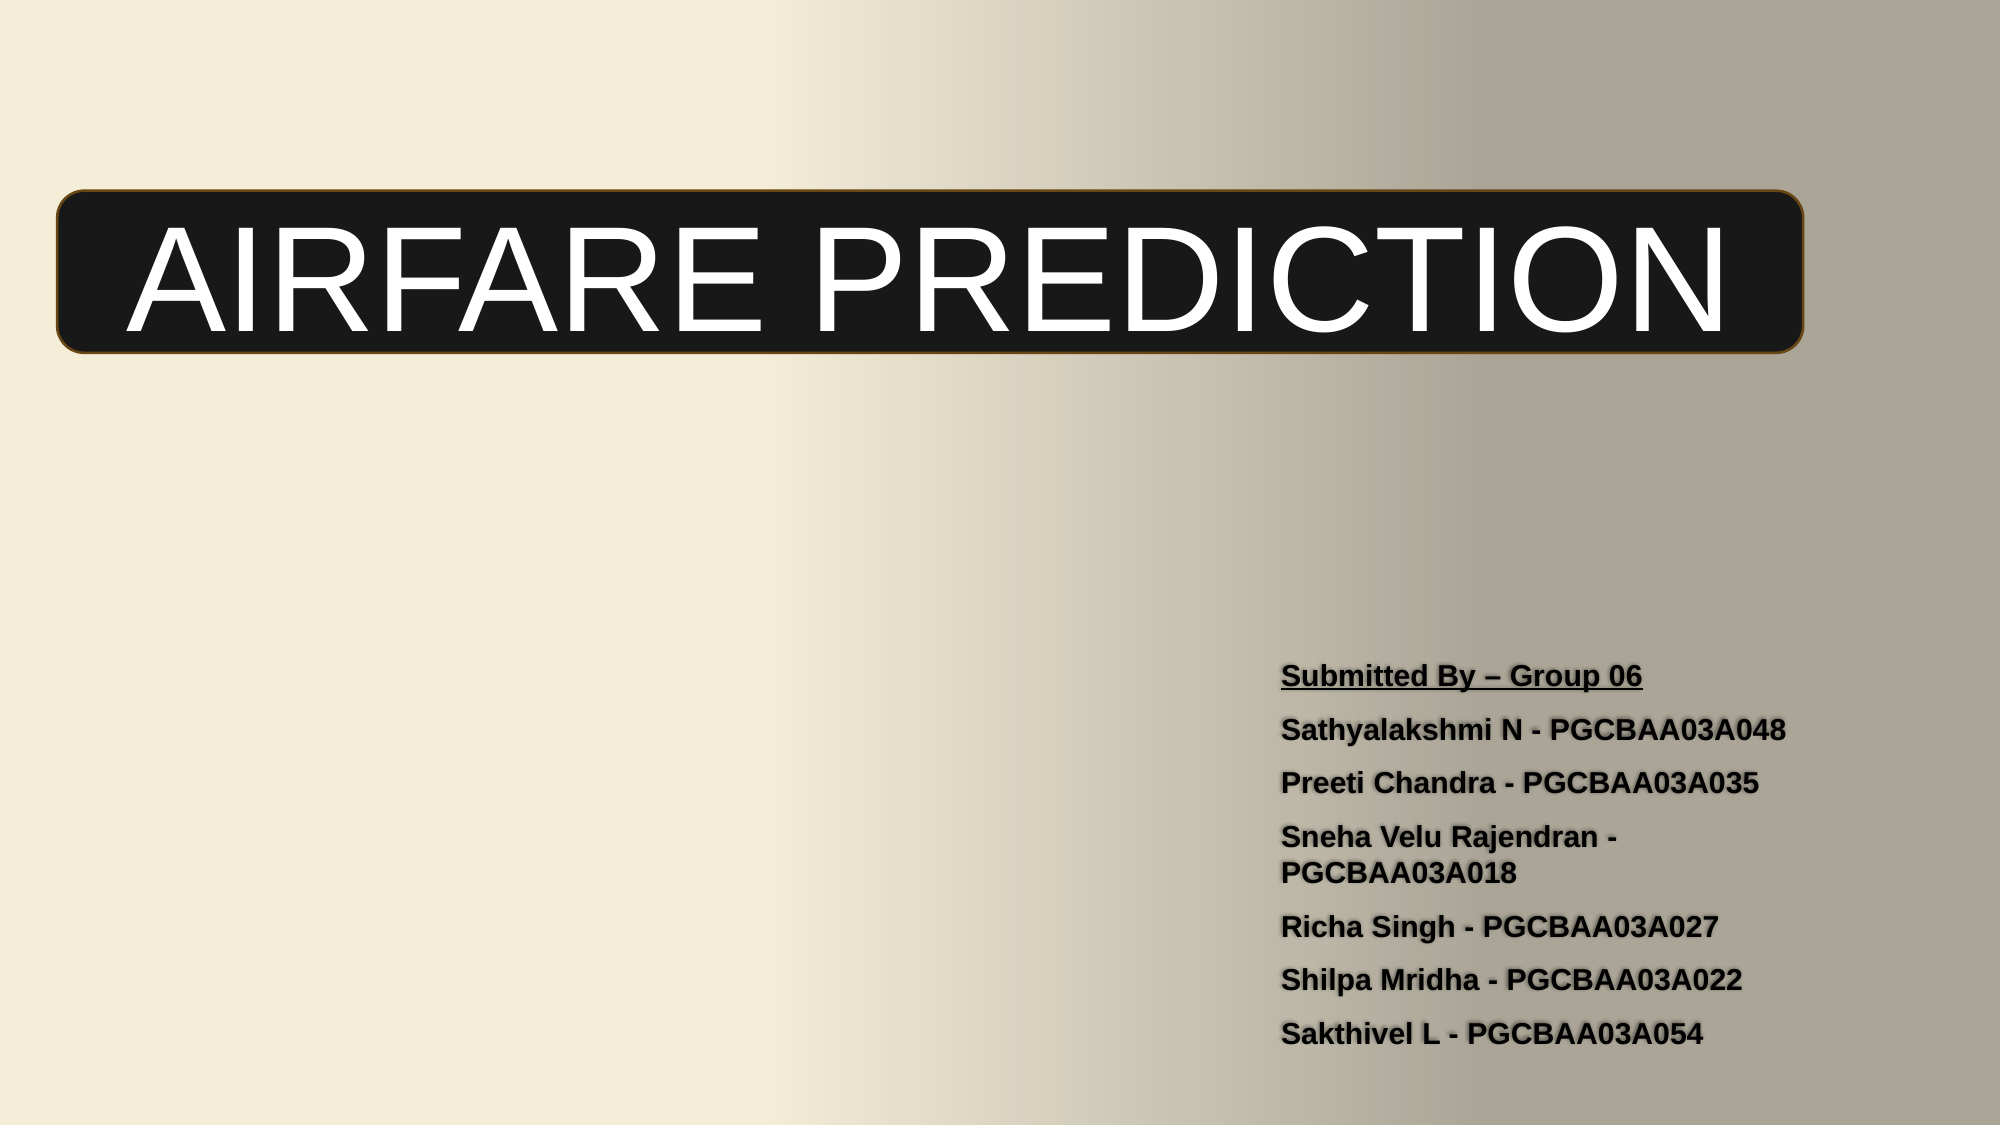

AIRFARE PREDICTION

Submitted By – Group 06
Sathyalakshmi N - PGCBAA03A048
Preeti Chandra - PGCBAA03A035
Sneha Velu Rajendran - PGCBAA03A018
Richa Singh - PGCBAA03A027
Shilpa Mridha - PGCBAA03A022
Sakthivel L - PGCBAA03A054